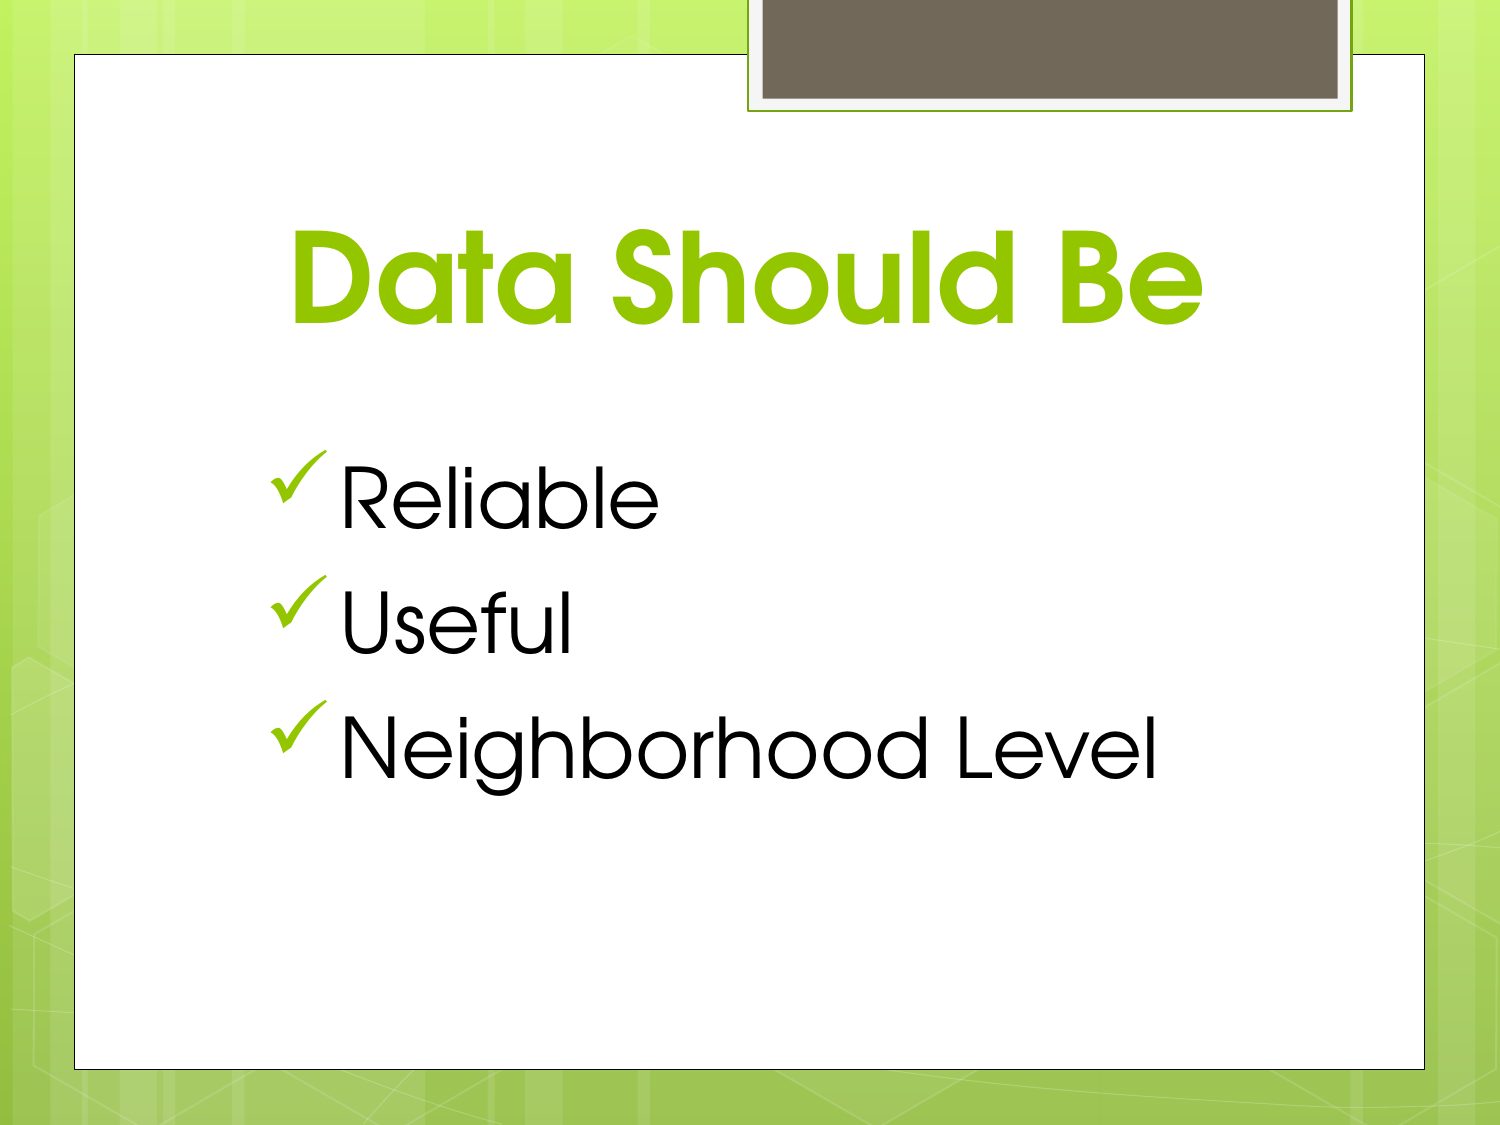

# Data Should Be
Reliable

Useful

Neighborhood Level